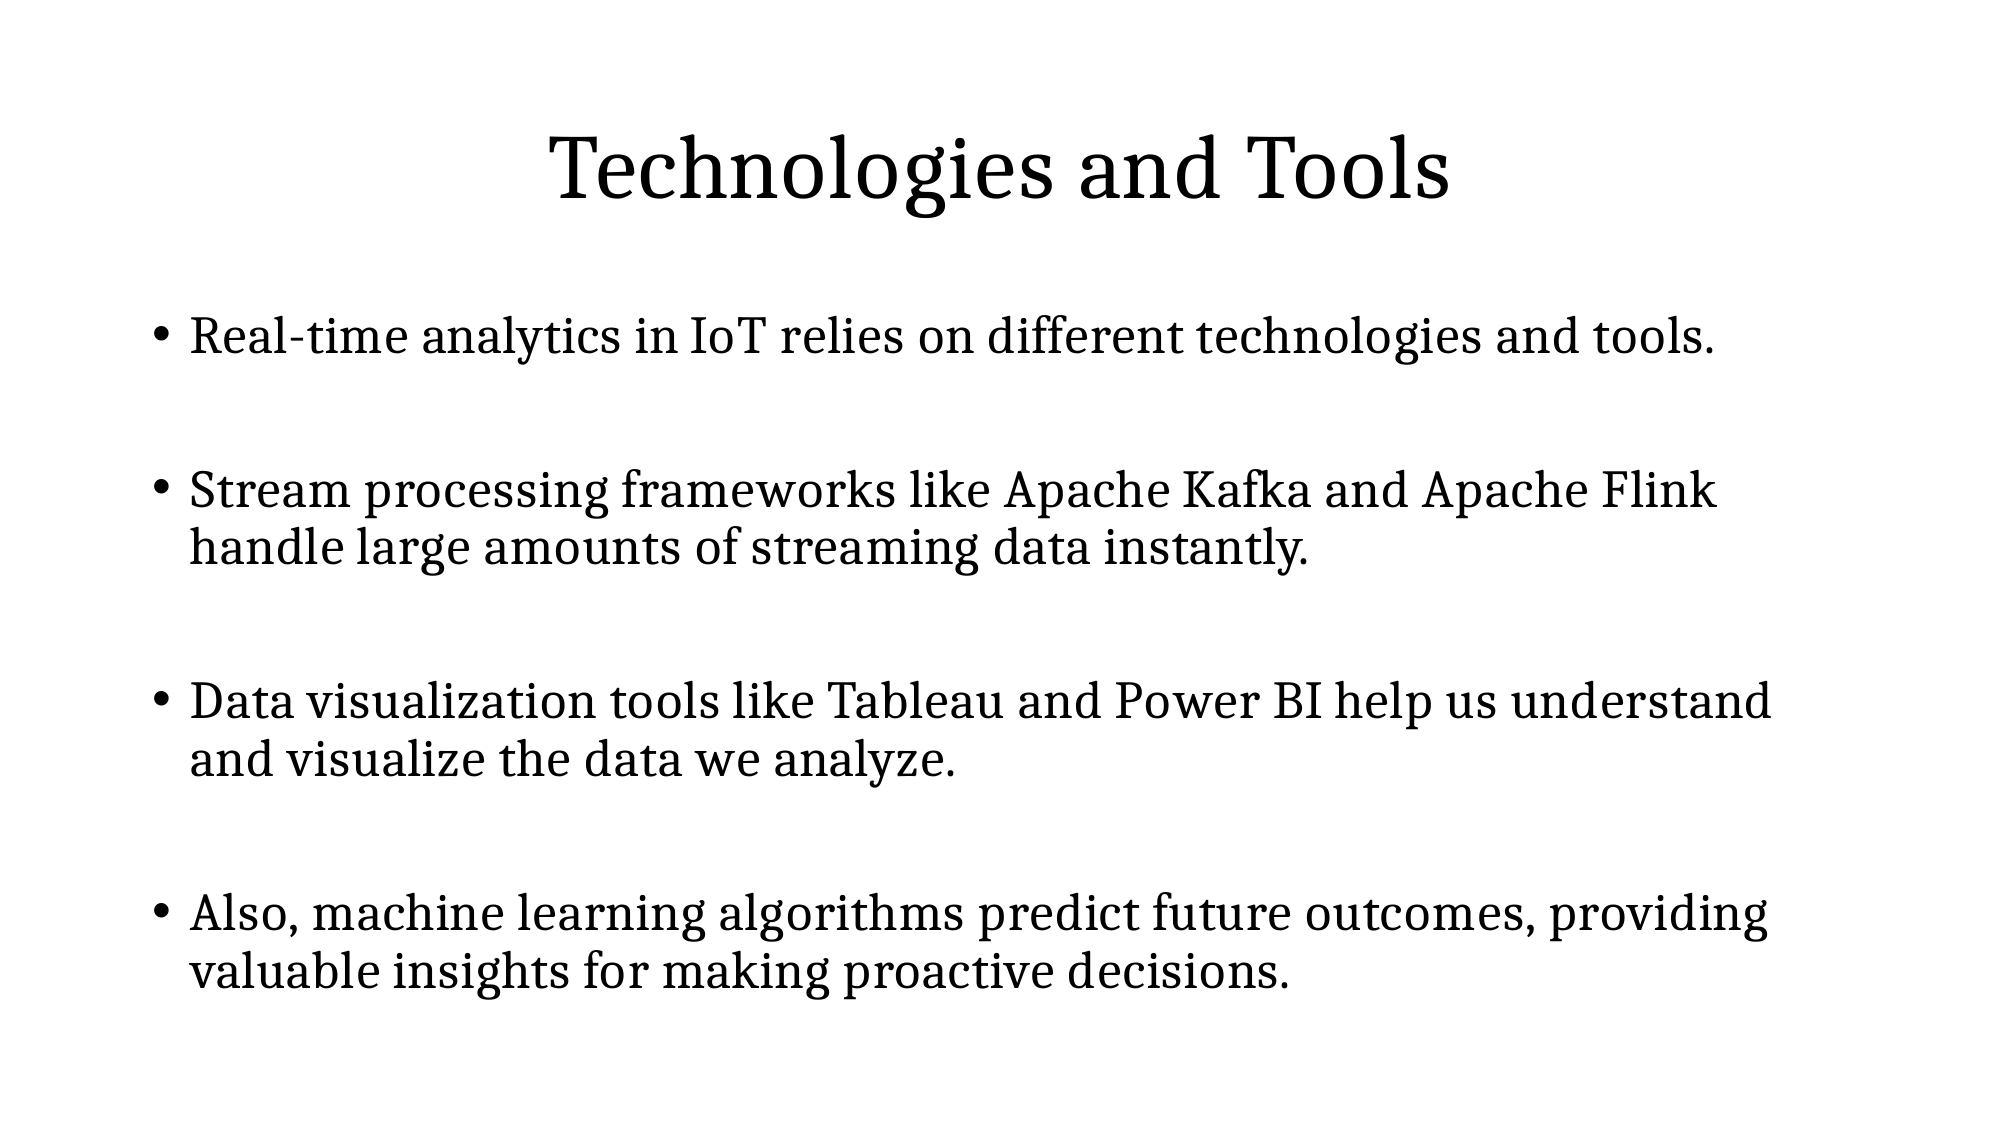

# Technologies and Tools
Real-time analytics in IoT relies on different technologies and tools.

Stream processing frameworks like Apache Kafka and Apache Flink handle large amounts of streaming data instantly.

Data visualization tools like Tableau and Power BI help us understand and visualize the data we analyze.

Also, machine learning algorithms predict future outcomes, providing valuable insights for making proactive decisions.